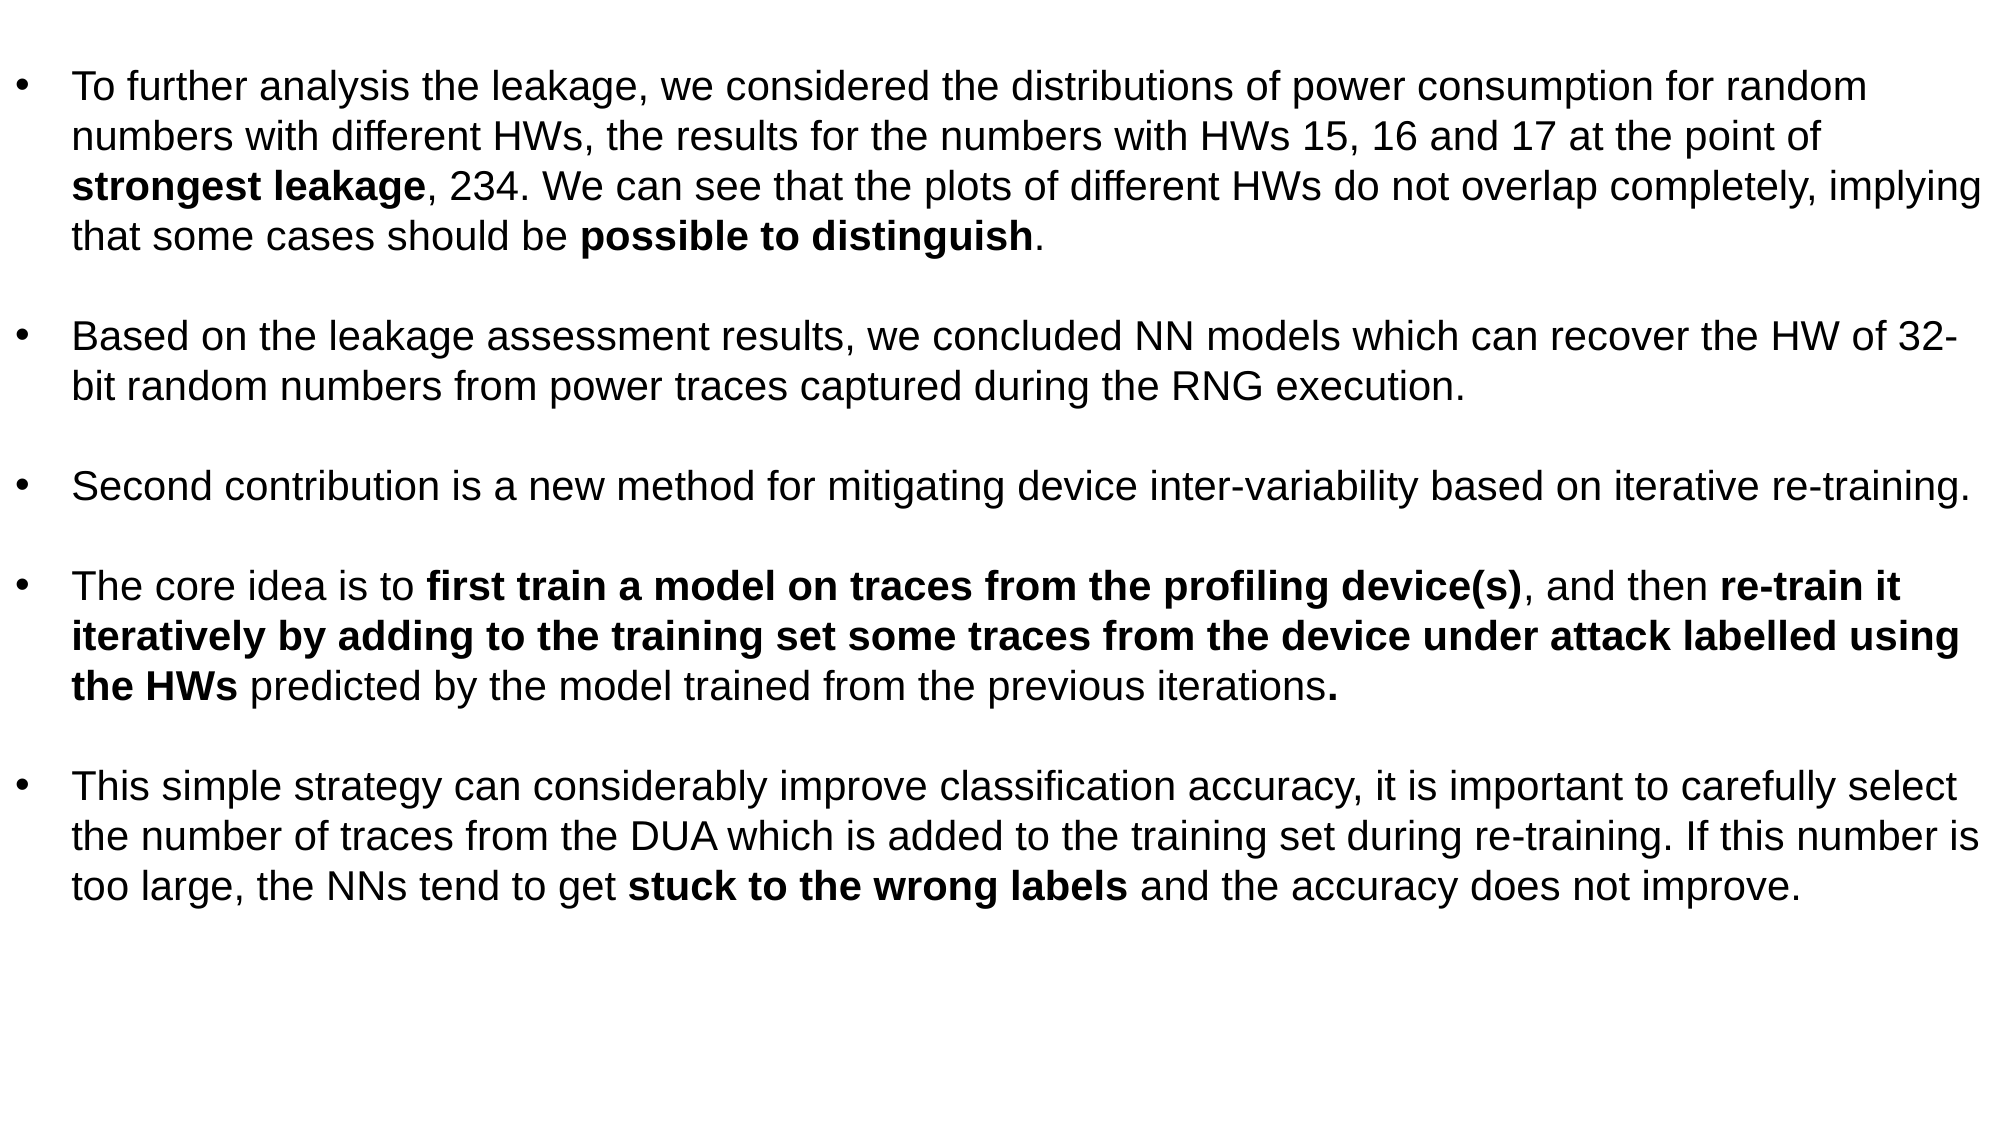

To further analysis the leakage, we considered the distributions of power consumption for random numbers with different HWs, the results for the numbers with HWs 15, 16 and 17 at the point of strongest leakage, 234. We can see that the plots of different HWs do not overlap completely, implying that some cases should be possible to distinguish.

Based on the leakage assessment results, we concluded NN models which can recover the HW of 32-bit random numbers from power traces captured during the RNG execution.

Second contribution is a new method for mitigating device inter-variability based on iterative re-training.

The core idea is to first train a model on traces from the profiling device(s), and then re-train it iteratively by adding to the training set some traces from the device under attack labelled using the HWs predicted by the model trained from the previous iterations.

This simple strategy can considerably improve classification accuracy, it is important to carefully select the number of traces from the DUA which is added to the training set during re-training. If this number is too large, the NNs tend to get stuck to the wrong labels and the accuracy does not improve.